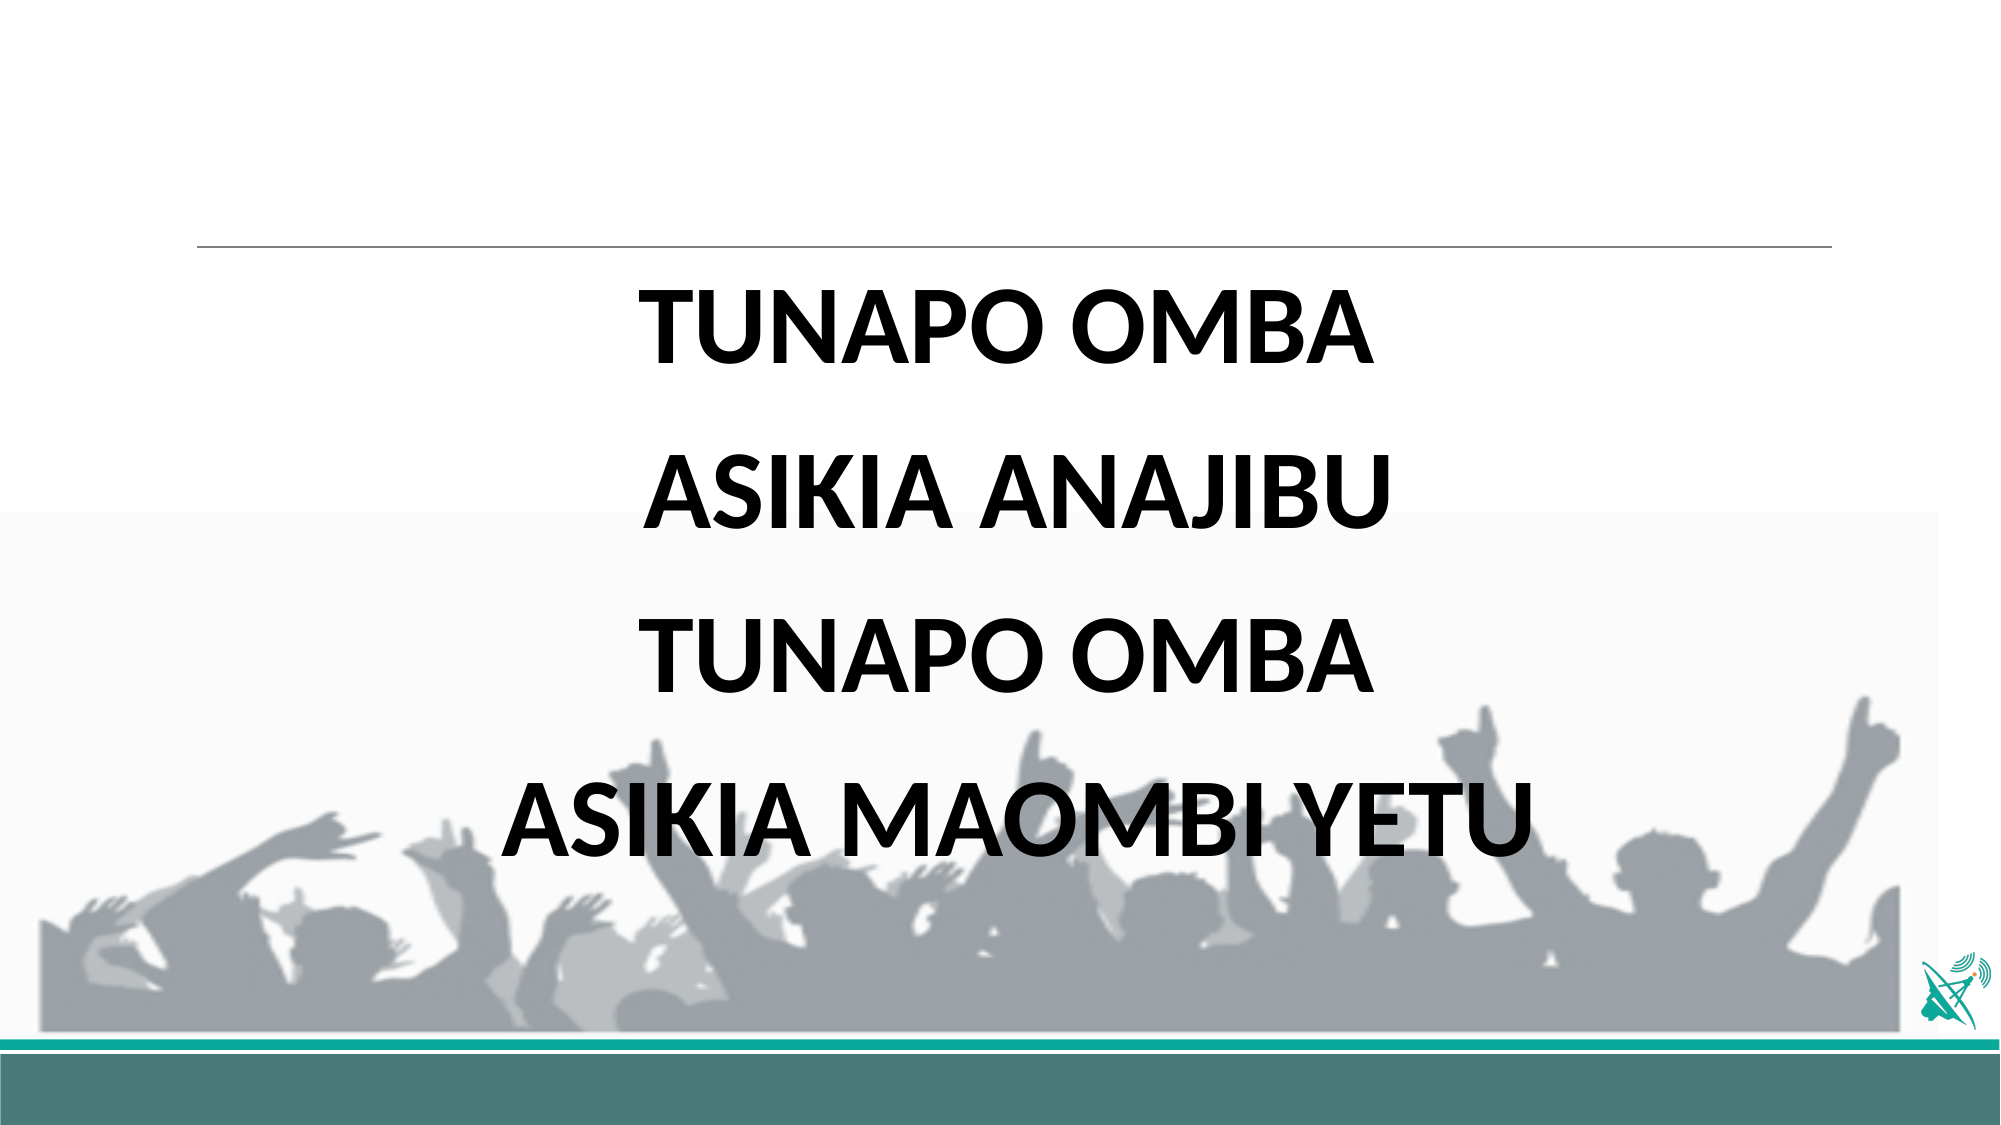

TUNAPO OMBA
ASIKIA ANAJIBU
TUNAPO OMBA
ASIKIA MAOMBI YETU